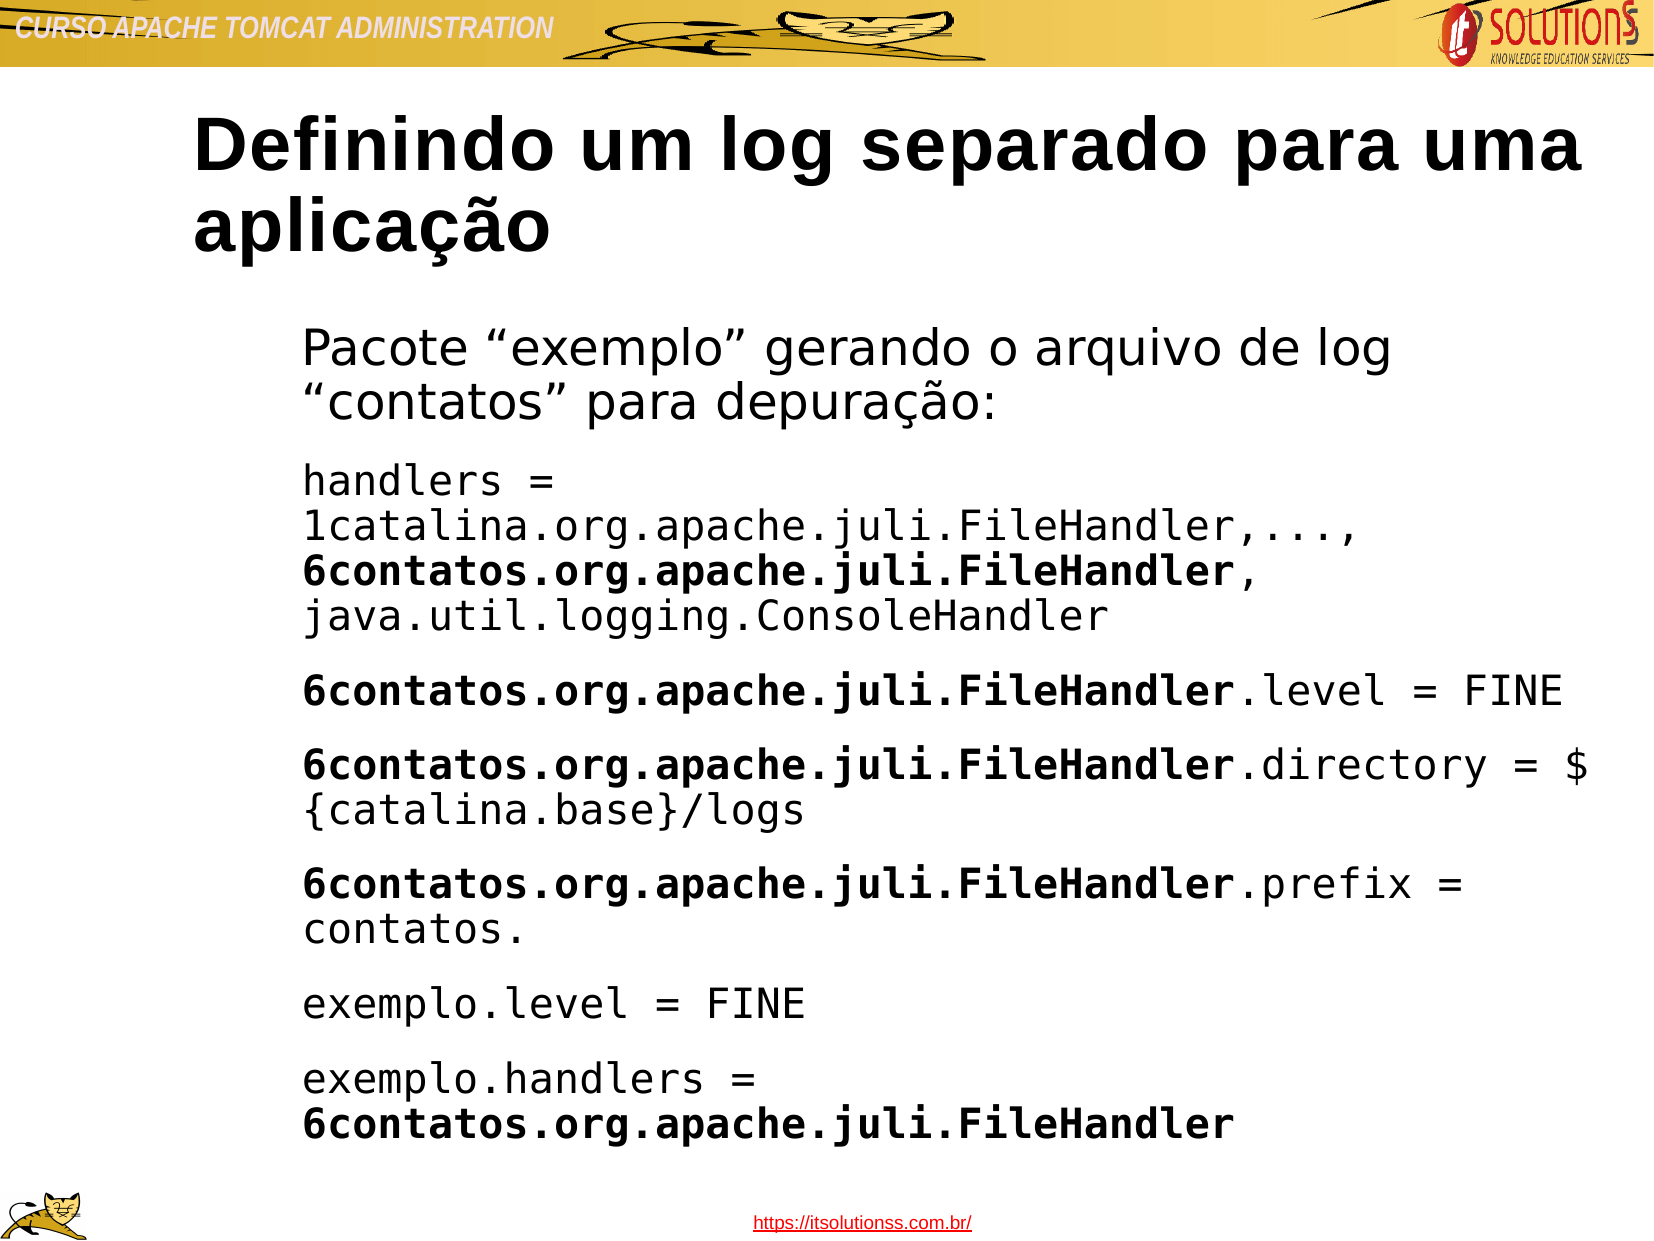

Definindo um log separado para uma aplicação
Pacote “exemplo” gerando o arquivo de log “contatos” para depuração:
handlers = 1catalina.org.apache.juli.FileHandler,..., 6contatos.org.apache.juli.FileHandler, java.util.logging.ConsoleHandler
6contatos.org.apache.juli.FileHandler.level = FINE
6contatos.org.apache.juli.FileHandler.directory = ${catalina.base}/logs
6contatos.org.apache.juli.FileHandler.prefix = contatos.
exemplo.level = FINE
exemplo.handlers = 6contatos.org.apache.juli.FileHandler